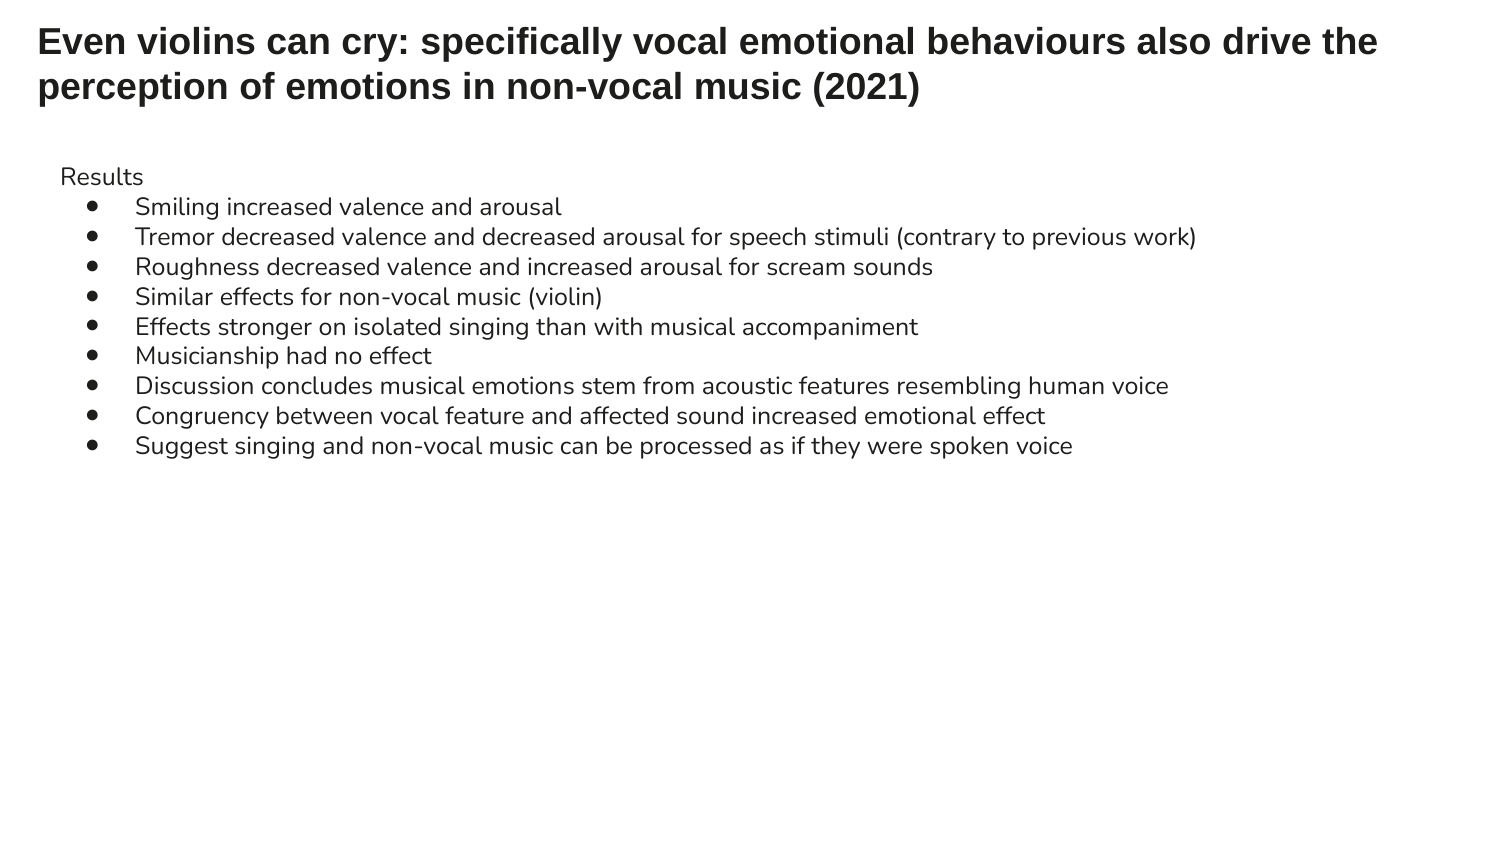

# Even violins can cry: specifically vocal emotional behaviours also drive the perception of emotions in non-vocal music (2021)
Results
Smiling increased valence and arousal
Tremor decreased valence and decreased arousal for speech stimuli (contrary to previous work)
Roughness decreased valence and increased arousal for scream sounds
Similar effects for non-vocal music (violin)
Effects stronger on isolated singing than with musical accompaniment
Musicianship had no effect
Discussion concludes musical emotions stem from acoustic features resembling human voice
Congruency between vocal feature and affected sound increased emotional effect
Suggest singing and non-vocal music can be processed as if they were spoken voice